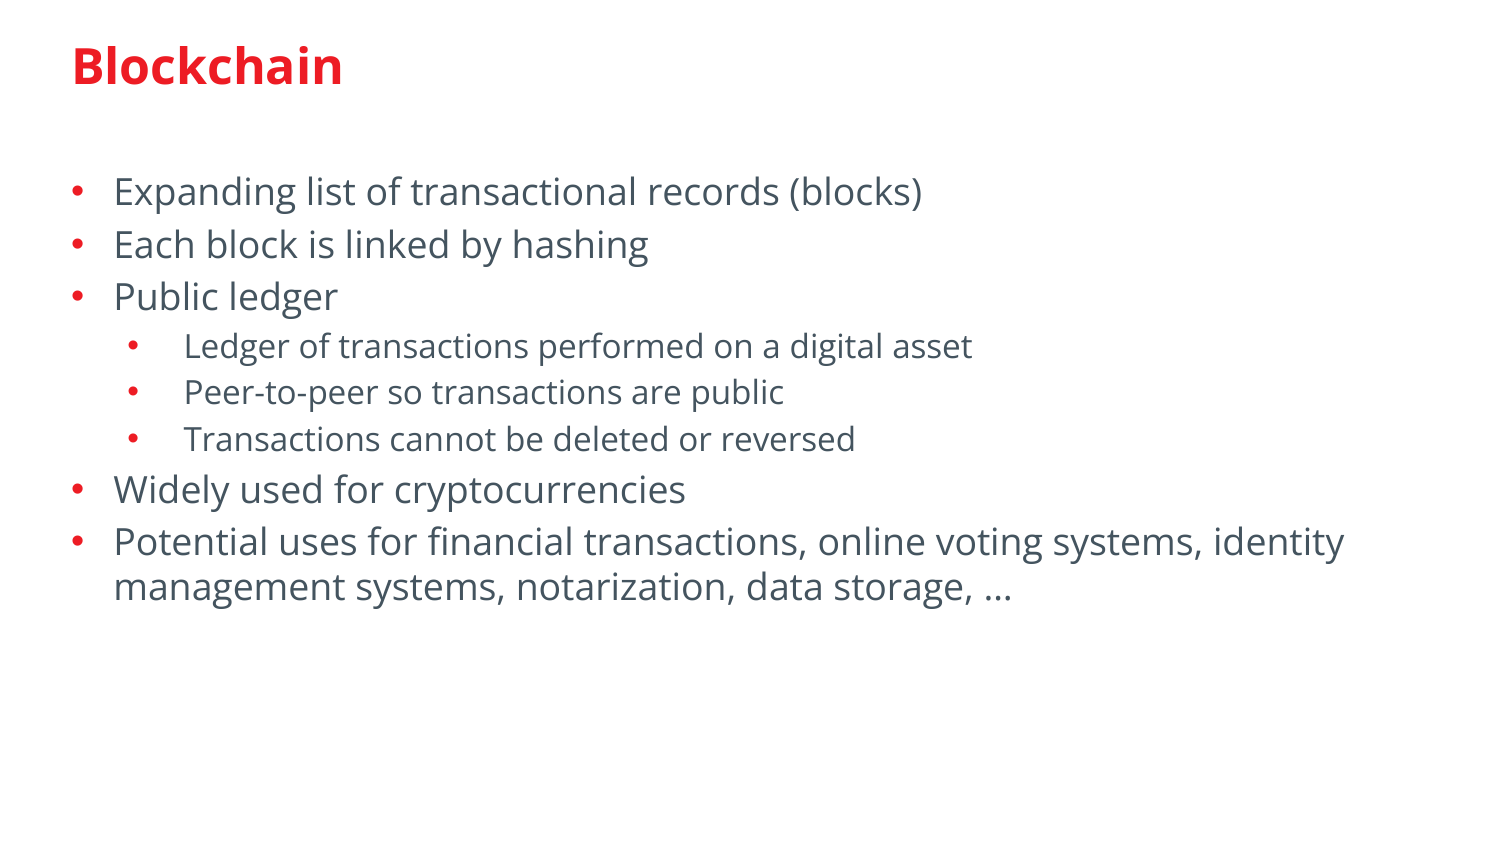

# Blockchain
Expanding list of transactional records (blocks)
Each block is linked by hashing
Public ledger
Ledger of transactions performed on a digital asset
Peer-to-peer so transactions are public
Transactions cannot be deleted or reversed
Widely used for cryptocurrencies
Potential uses for financial transactions, online voting systems, identity management systems, notarization, data storage, …
www.Studemia.com| Student Academia, Inc  is a CompTIA official Partner | learn@studemia.com | 800-750-8288
37